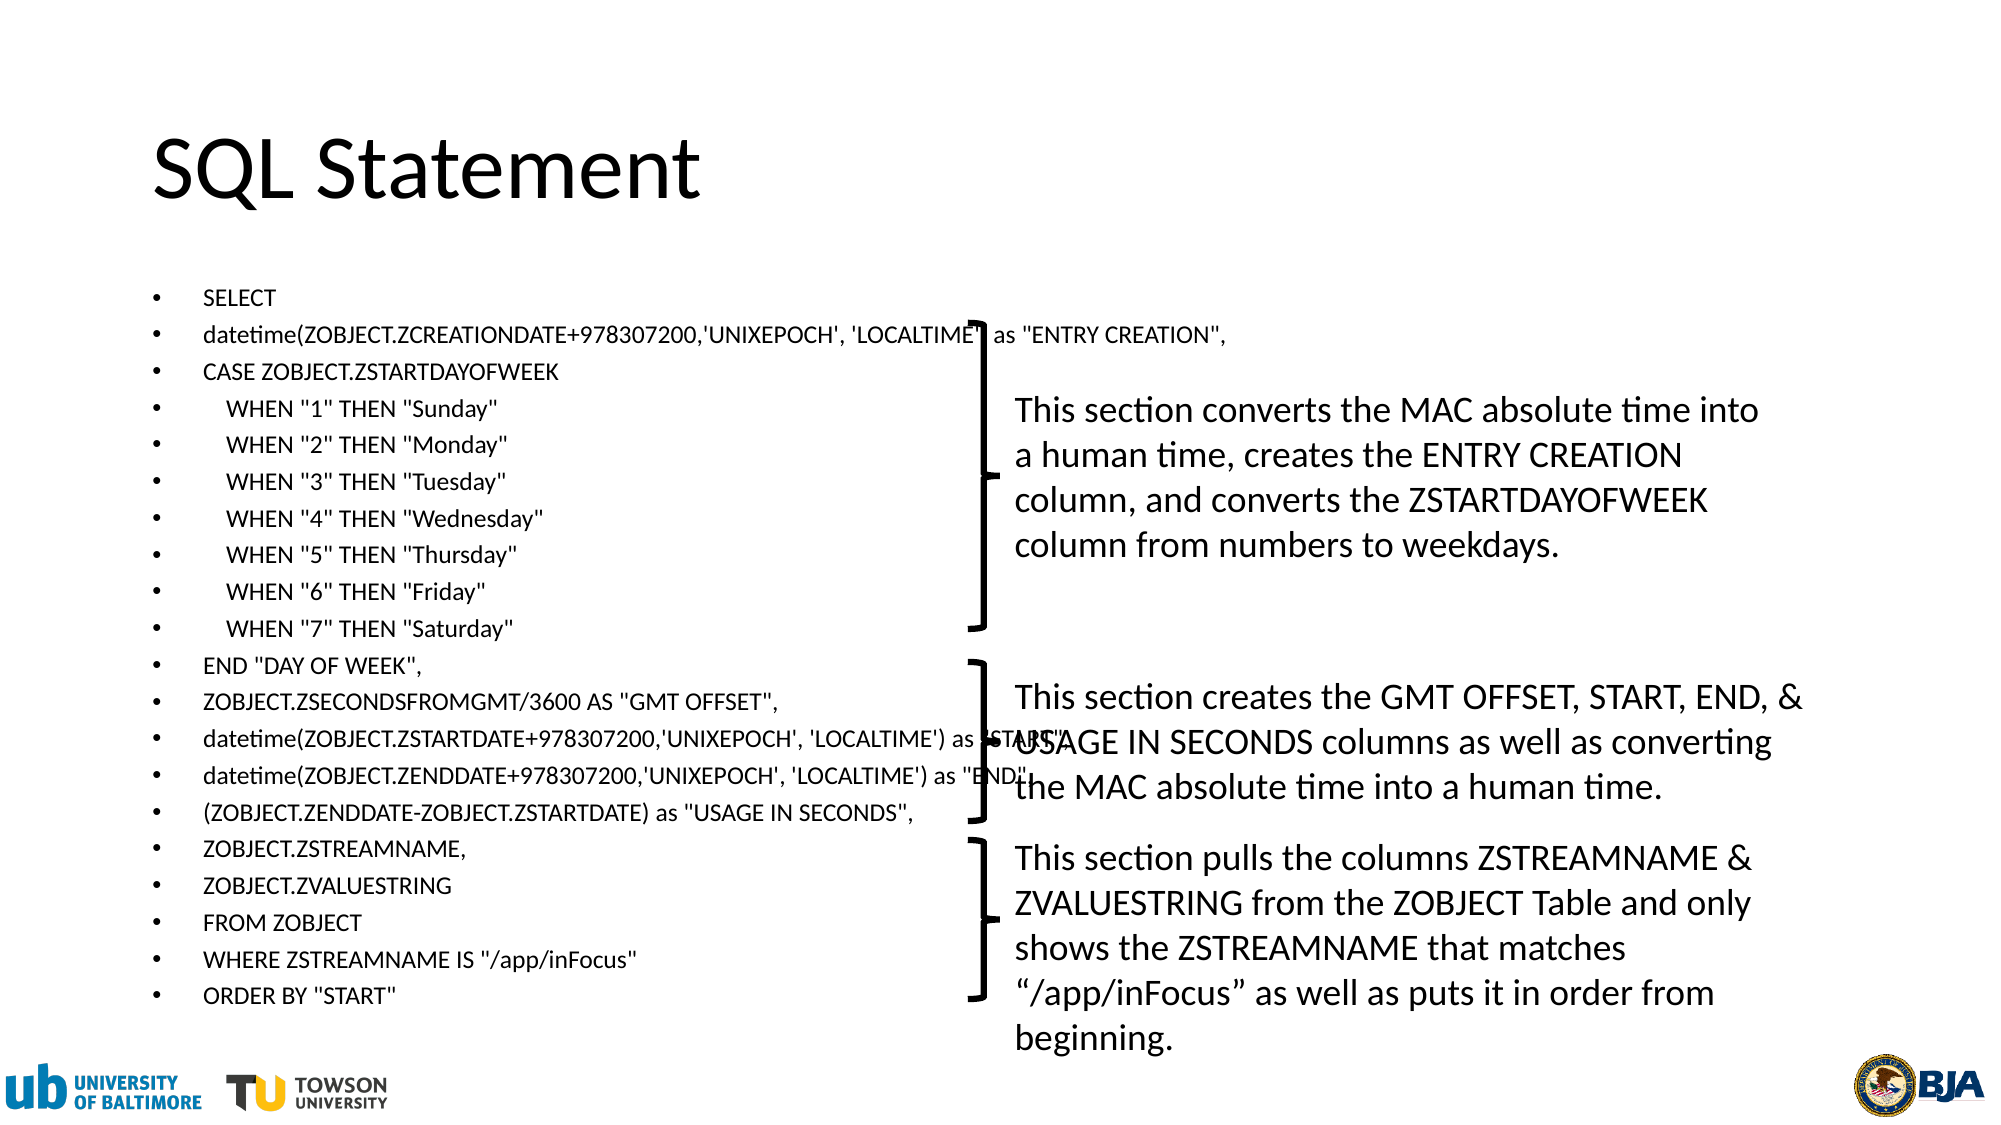

# SQL Statement
SELECT
datetime(ZOBJECT.ZCREATIONDATE+978307200,'UNIXEPOCH', 'LOCALTIME') as "ENTRY CREATION",
CASE ZOBJECT.ZSTARTDAYOFWEEK
    WHEN "1" THEN "Sunday"
    WHEN "2" THEN "Monday"
    WHEN "3" THEN "Tuesday"
    WHEN "4" THEN "Wednesday"
    WHEN "5" THEN "Thursday"
    WHEN "6" THEN "Friday"
    WHEN "7" THEN "Saturday"
END "DAY OF WEEK",
ZOBJECT.ZSECONDSFROMGMT/3600 AS "GMT OFFSET",
datetime(ZOBJECT.ZSTARTDATE+978307200,'UNIXEPOCH', 'LOCALTIME') as "START",
datetime(ZOBJECT.ZENDDATE+978307200,'UNIXEPOCH', 'LOCALTIME') as "END",
(ZOBJECT.ZENDDATE-ZOBJECT.ZSTARTDATE) as "USAGE IN SECONDS",
ZOBJECT.ZSTREAMNAME,
ZOBJECT.ZVALUESTRING
FROM ZOBJECT
WHERE ZSTREAMNAME IS "/app/inFocus"
ORDER BY "START"

This section converts the MAC absolute time into a human time, creates the ENTRY CREATION column, and converts the ZSTARTDAYOFWEEK column from numbers to weekdays.

This section creates the GMT OFFSET, START, END, & USAGE IN SECONDS columns as well as converting the MAC absolute time into a human time.
This section pulls the columns ZSTREAMNAME & ZVALUESTRING from the ZOBJECT Table and only shows the ZSTREAMNAME that matches “/app/inFocus” as well as puts it in order from beginning.